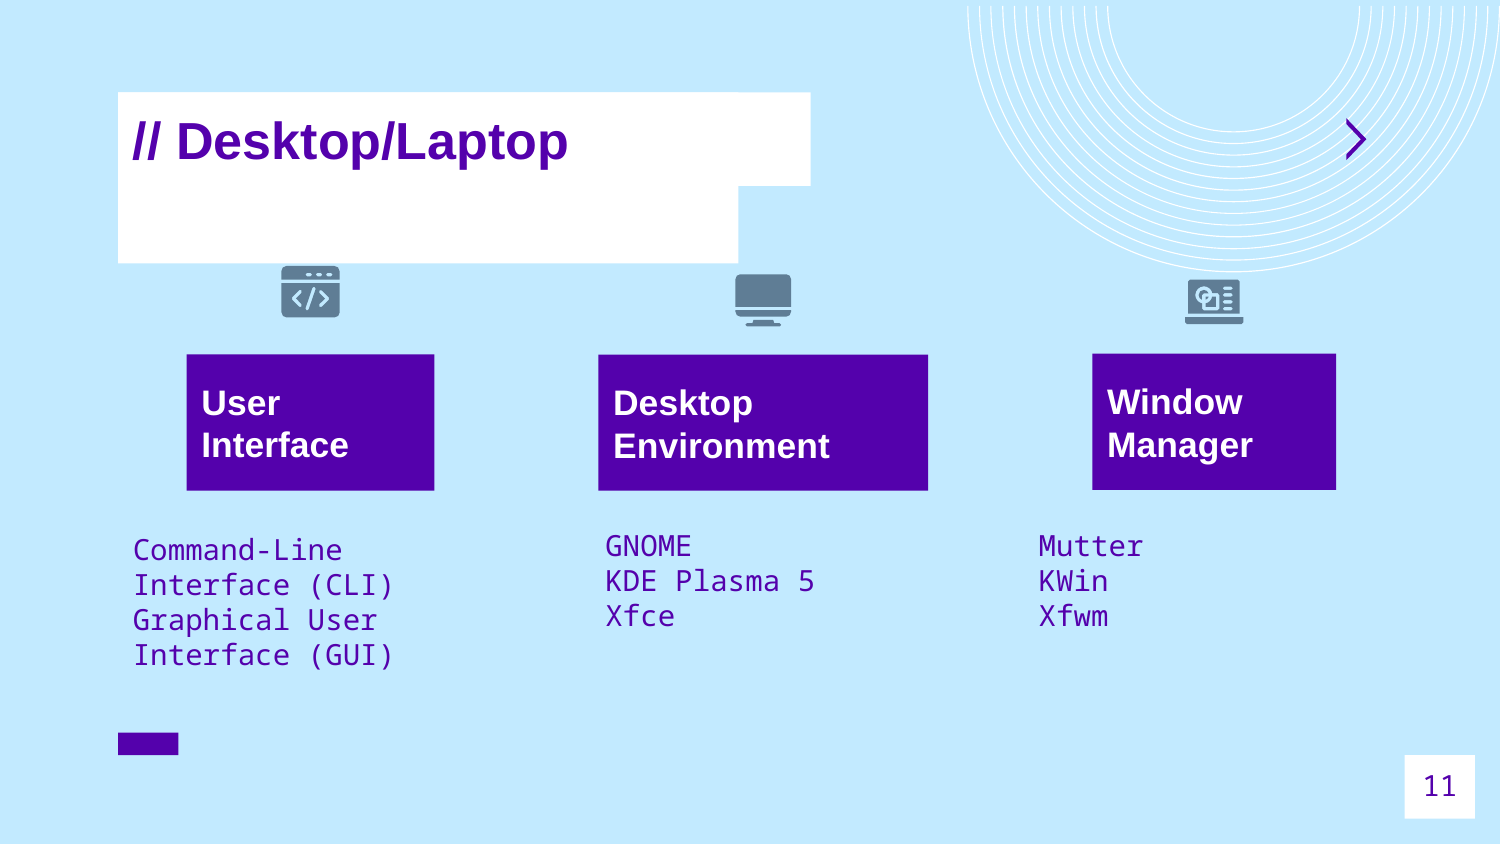

// INNOVATIONS
// Desktop/Laptop

# Window Manager
User Interface
Desktop Environment
GNOME
KDE Plasma 5
Xfce
Mutter
KWin
Xfwm
Command-Line Interface (CLI)
Graphical User Interface (GUI)
11